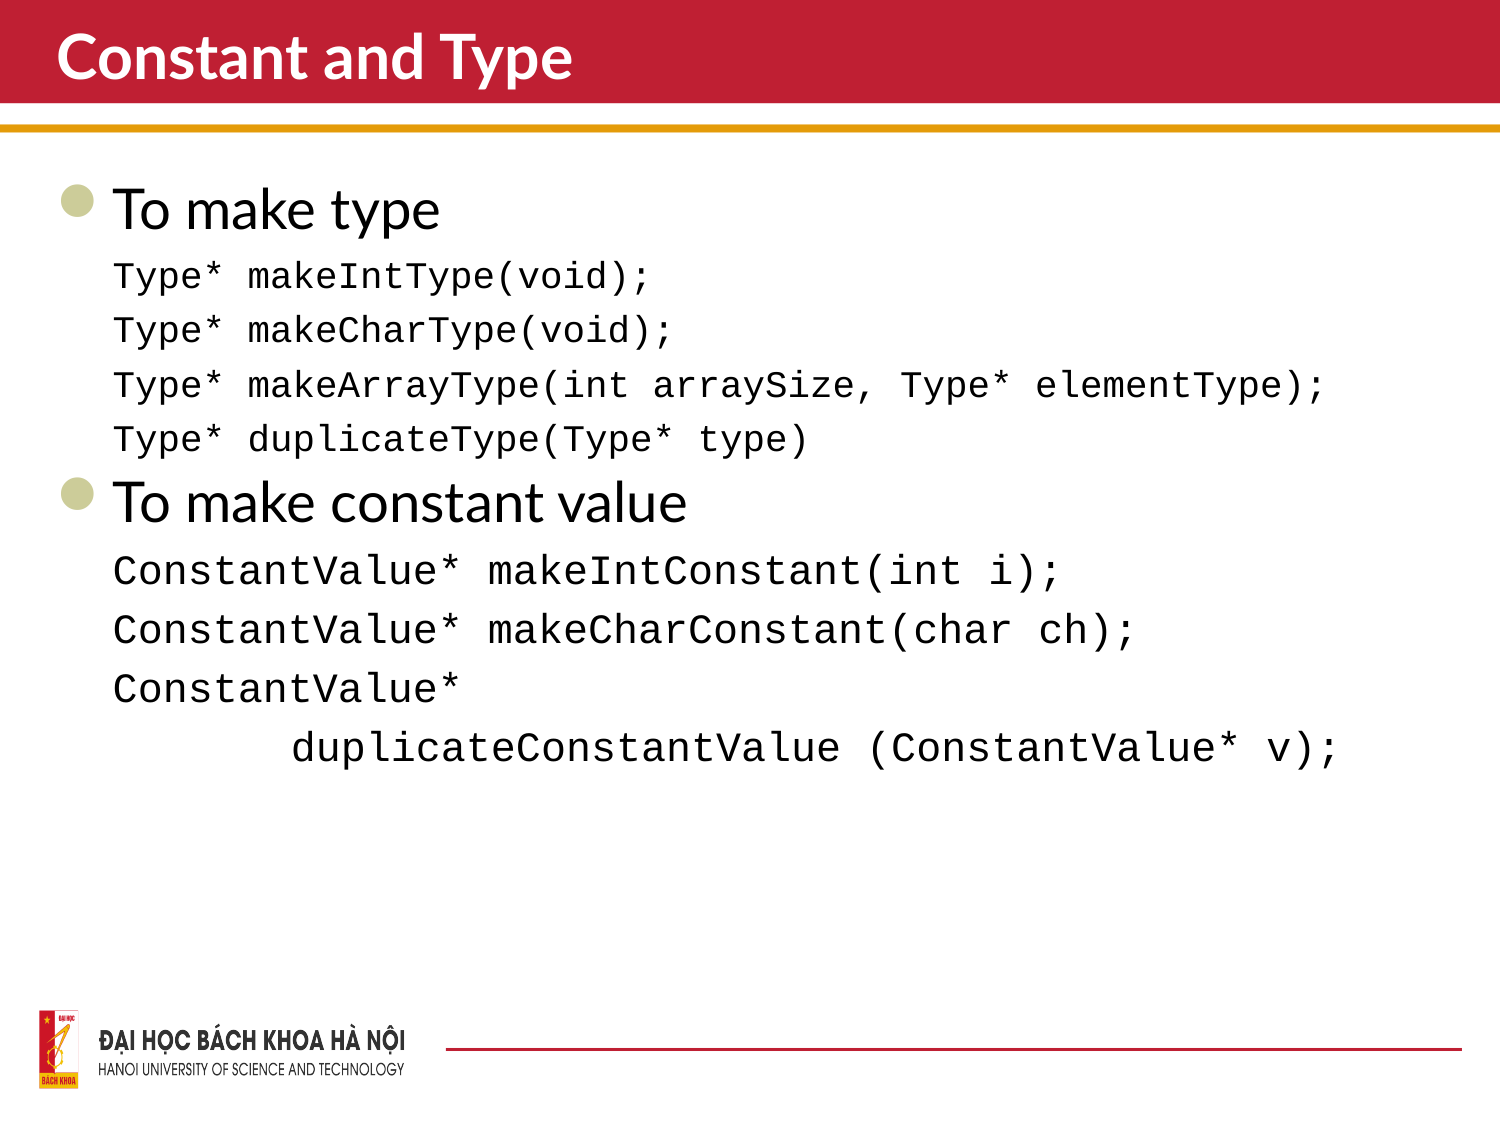

# Constant and Type
To make type
Type* makeIntType(void);
Type* makeCharType(void);
Type* makeArrayType(int arraySize, Type* elementType);
Type* duplicateType(Type* type)
To make constant value
ConstantValue* makeIntConstant(int i);
ConstantValue* makeCharConstant(char ch);
ConstantValue*
		duplicateConstantValue (ConstantValue* v);